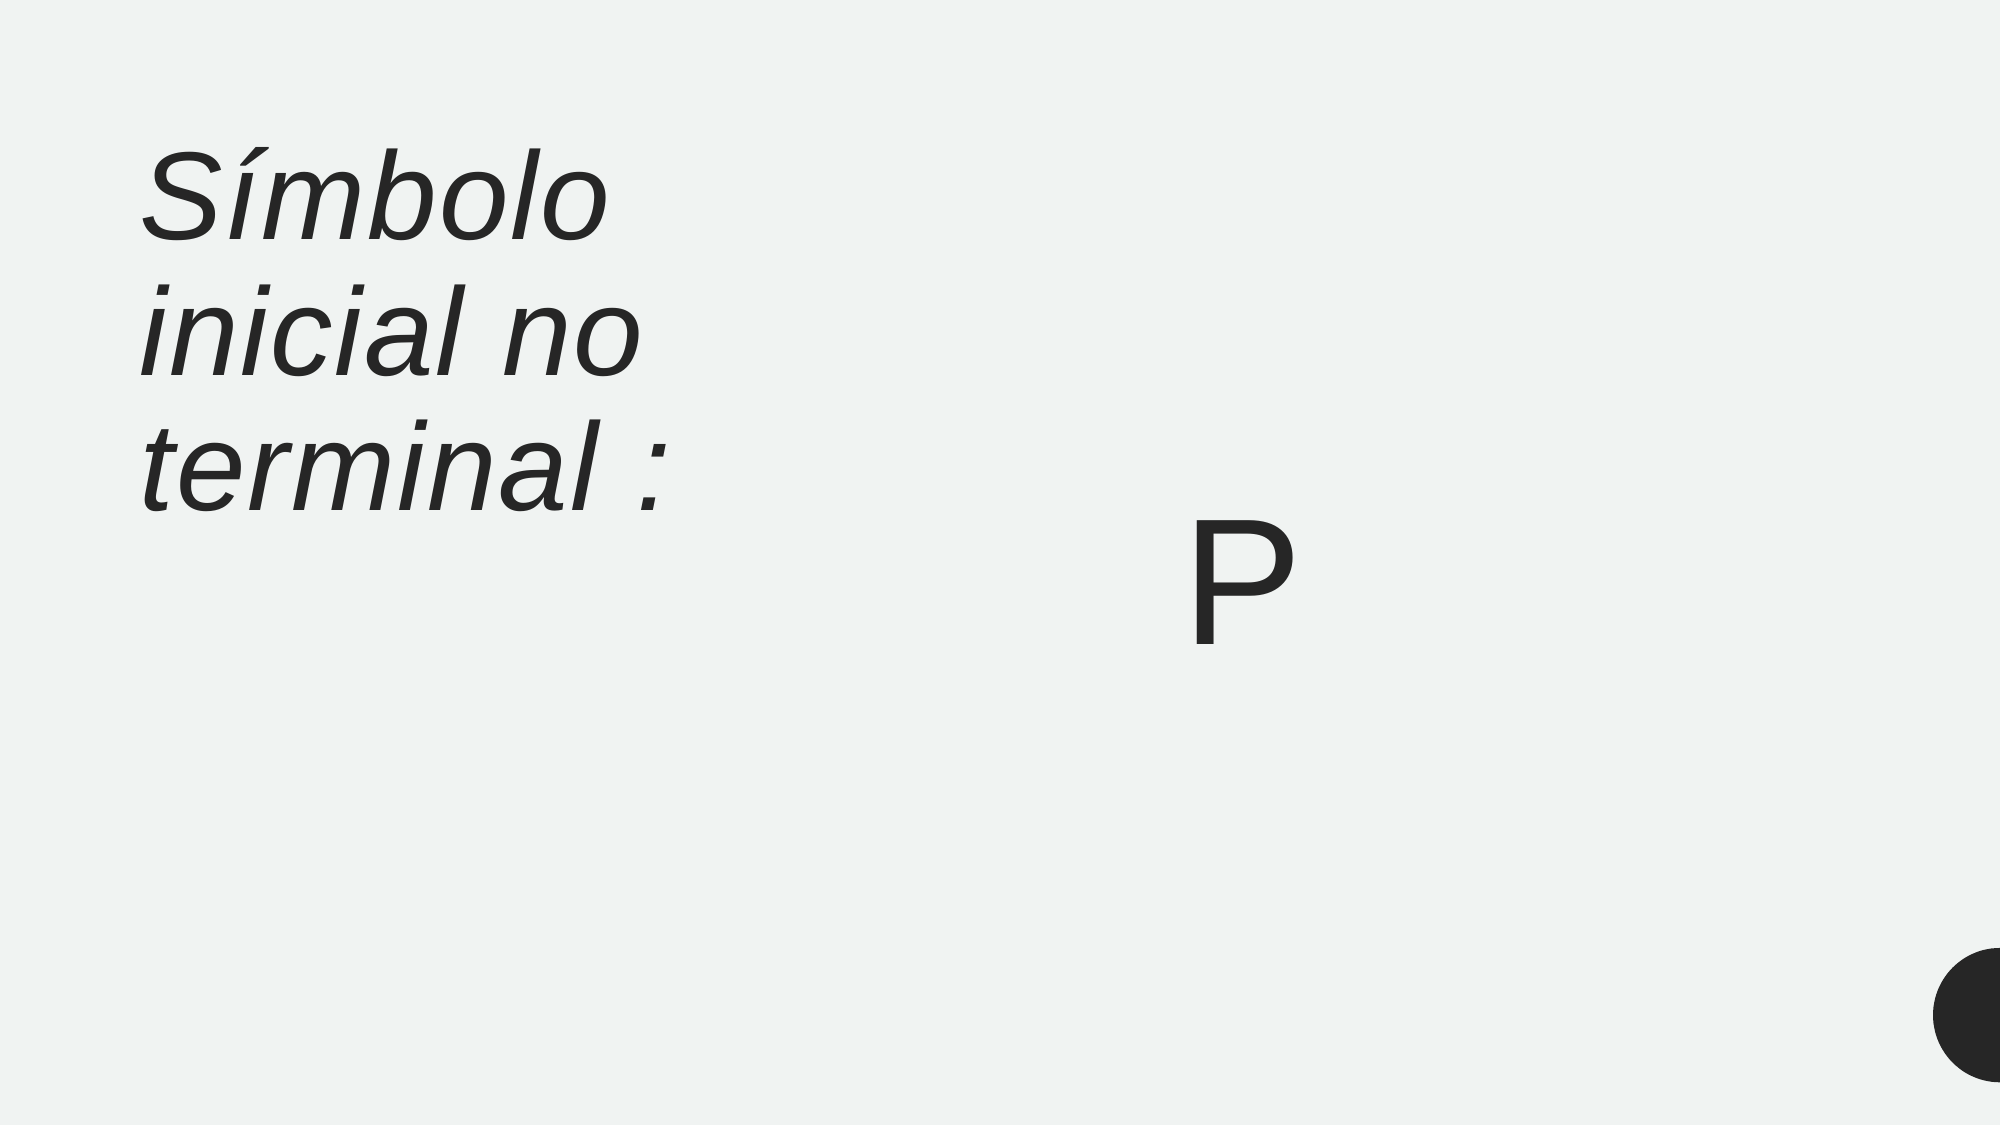

# Símbolo inicial no terminal :
P